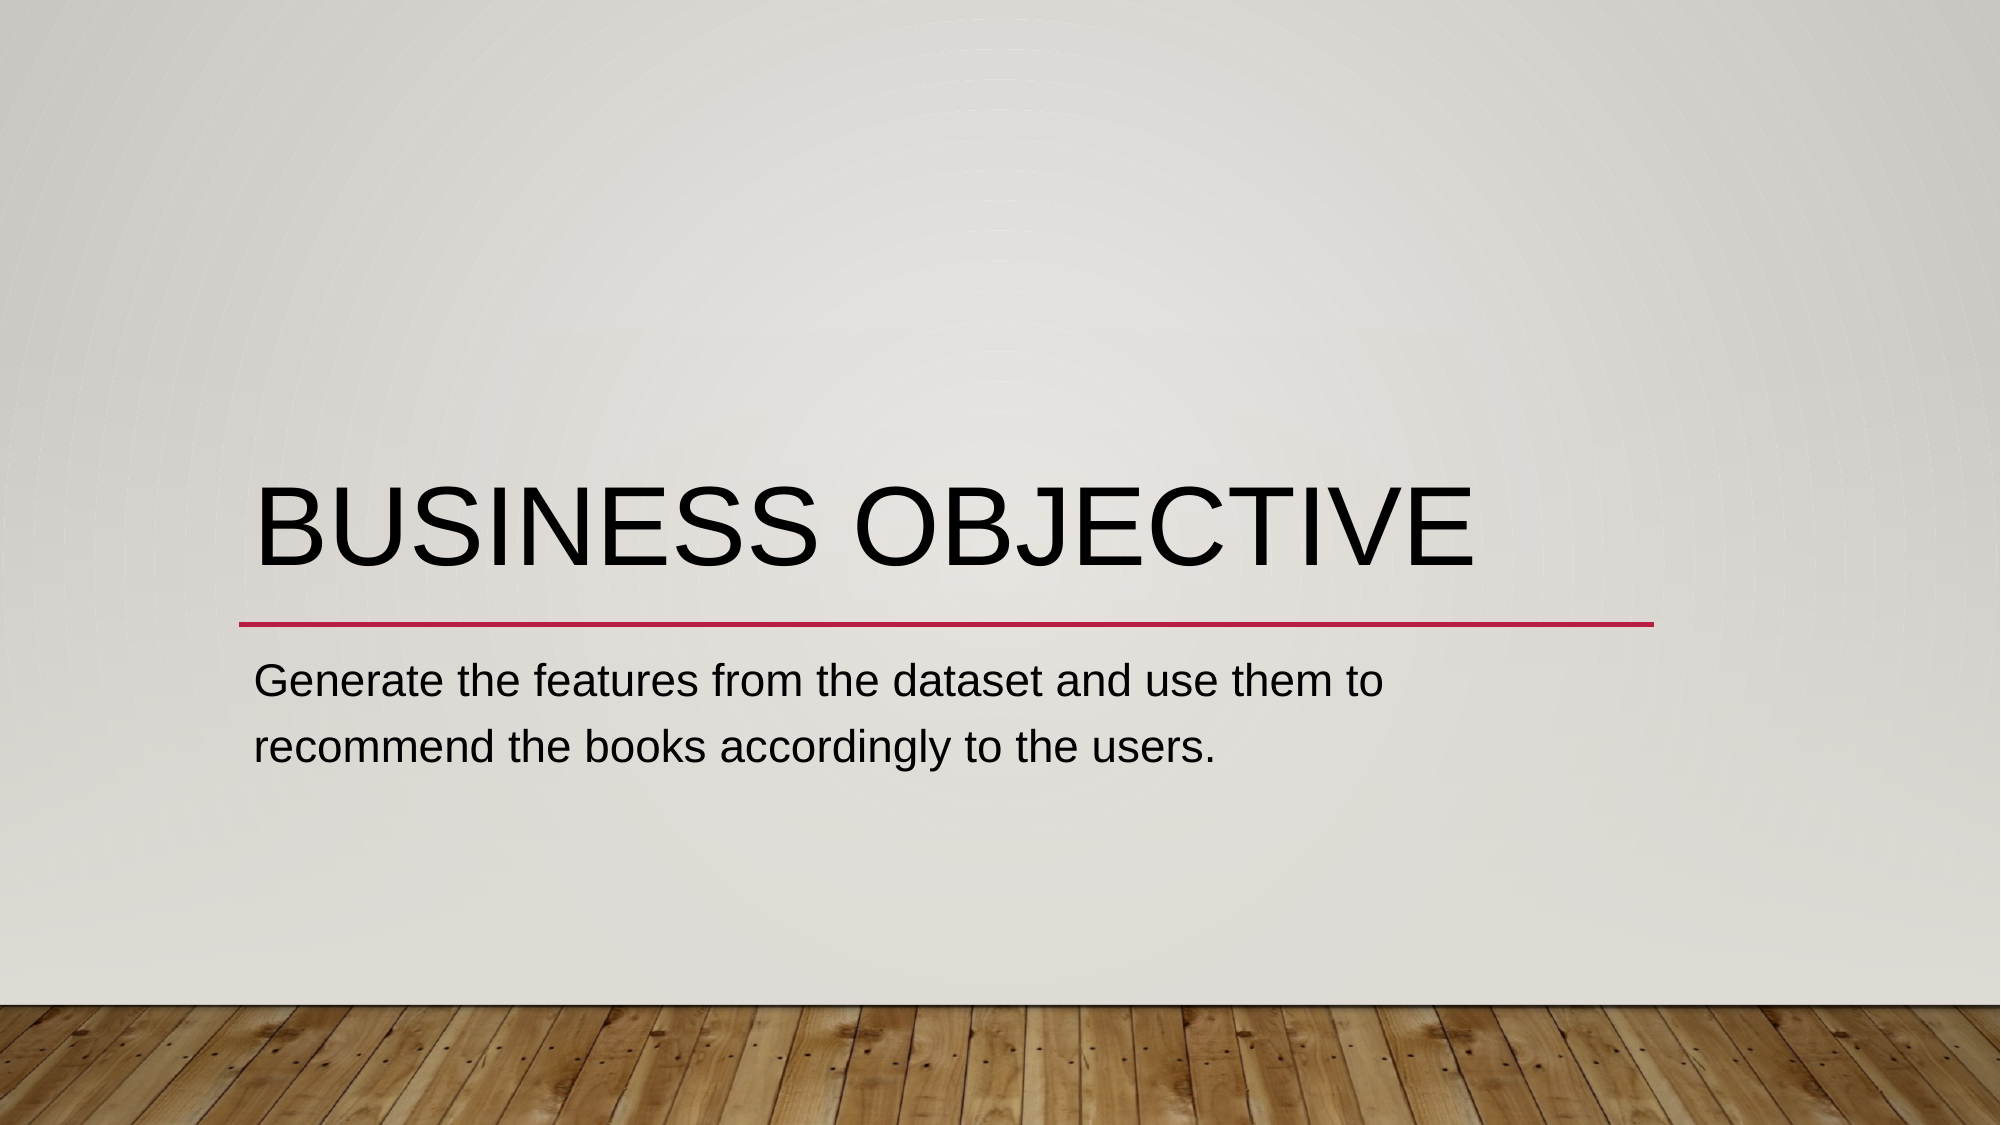

# Business Objective
Generate the features from the dataset and use them to recommend the books accordingly to the users.